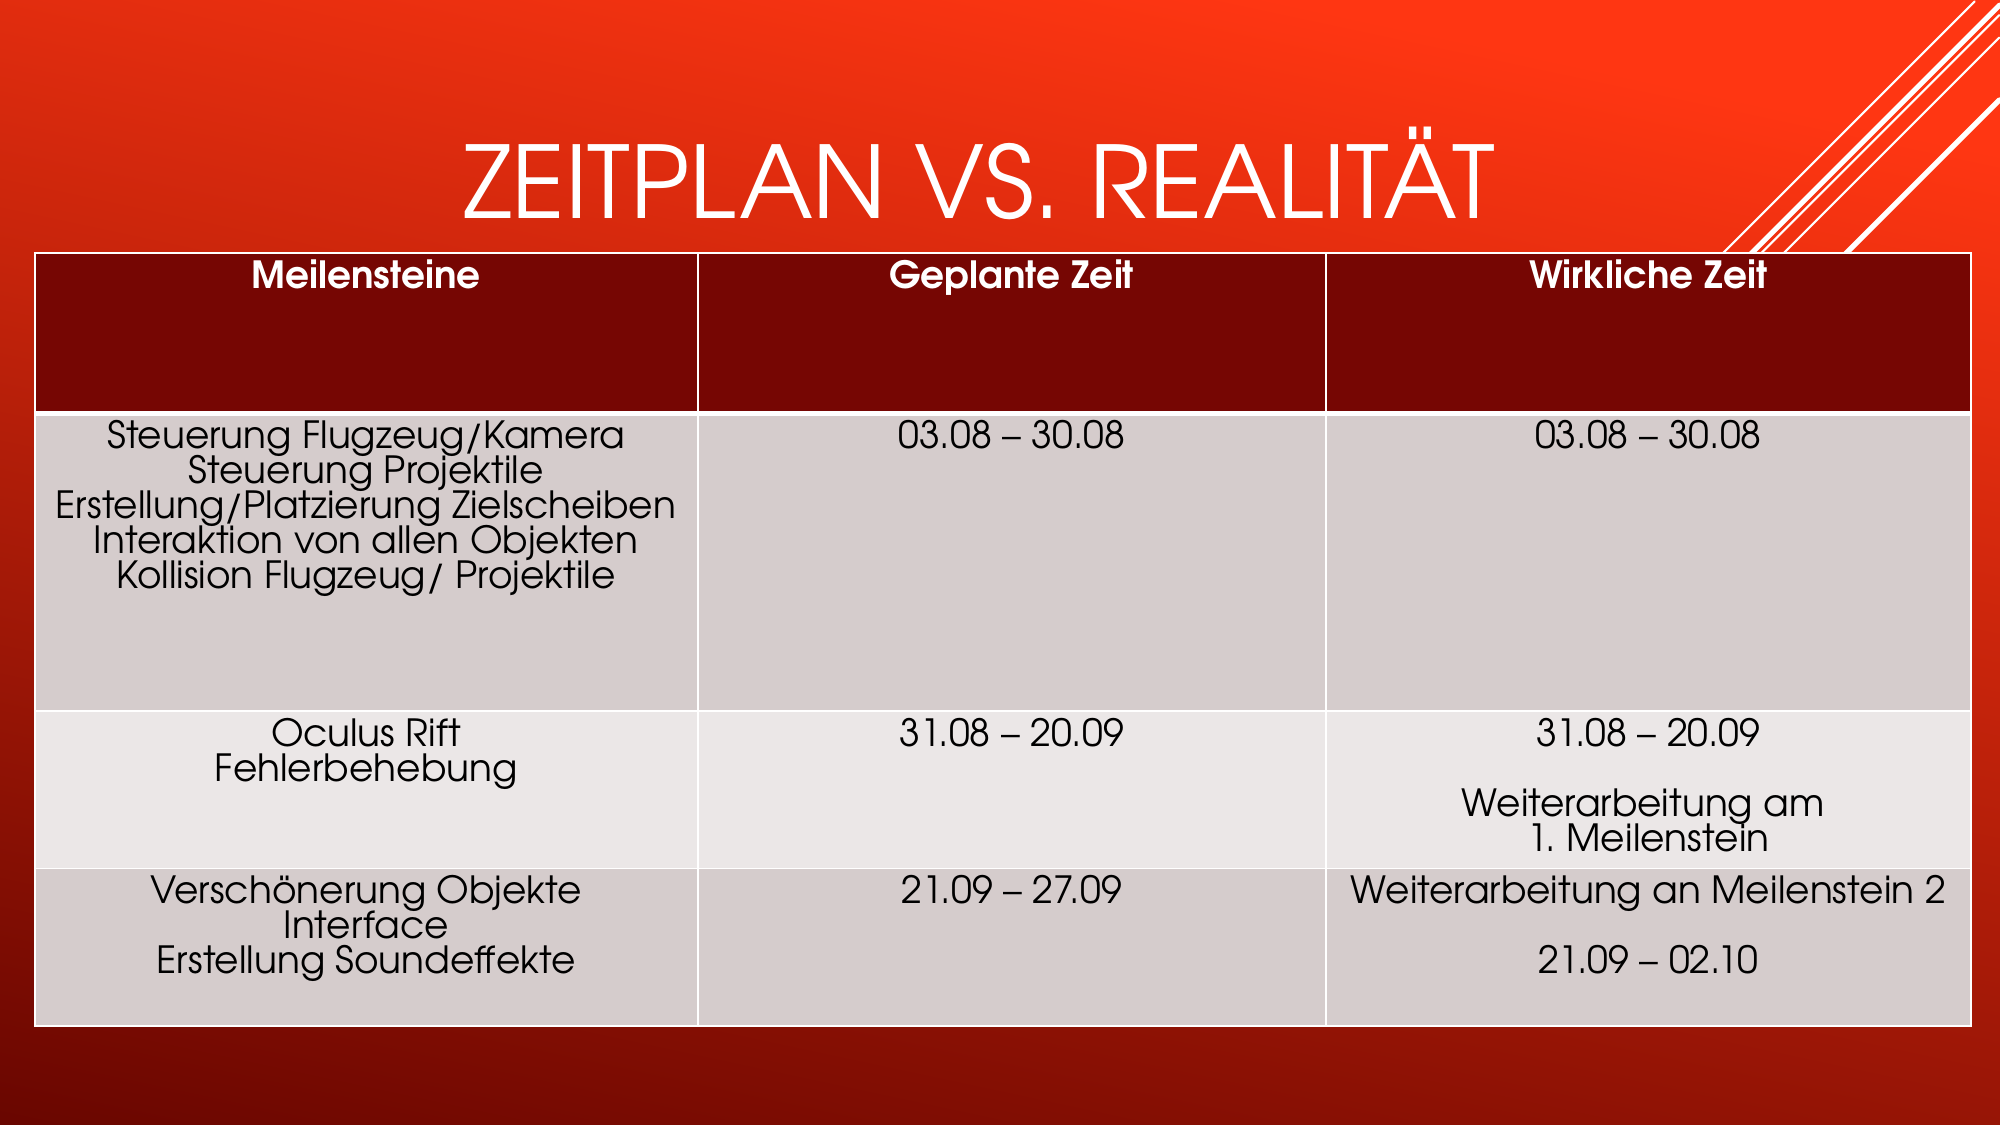

# Zeitplan vs. Realität
| Meilensteine | Geplante Zeit | Wirkliche Zeit |
| --- | --- | --- |
| Steuerung Flugzeug/Kamera Steuerung Projektile Erstellung/Platzierung Zielscheiben Interaktion von allen Objekten Kollision Flugzeug/ Projektile | 03.08 – 30.08 | 03.08 – 30.08 |
| Oculus Rift Fehlerbehebung | 31.08 – 20.09 | 31.08 – 20.09 Weiterarbeitung am 1. Meilenstein |
| Verschönerung Objekte Interface Erstellung Soundeffekte | 21.09 – 27.09 | Weiterarbeitung an Meilenstein 2 21.09 – 02.10 |